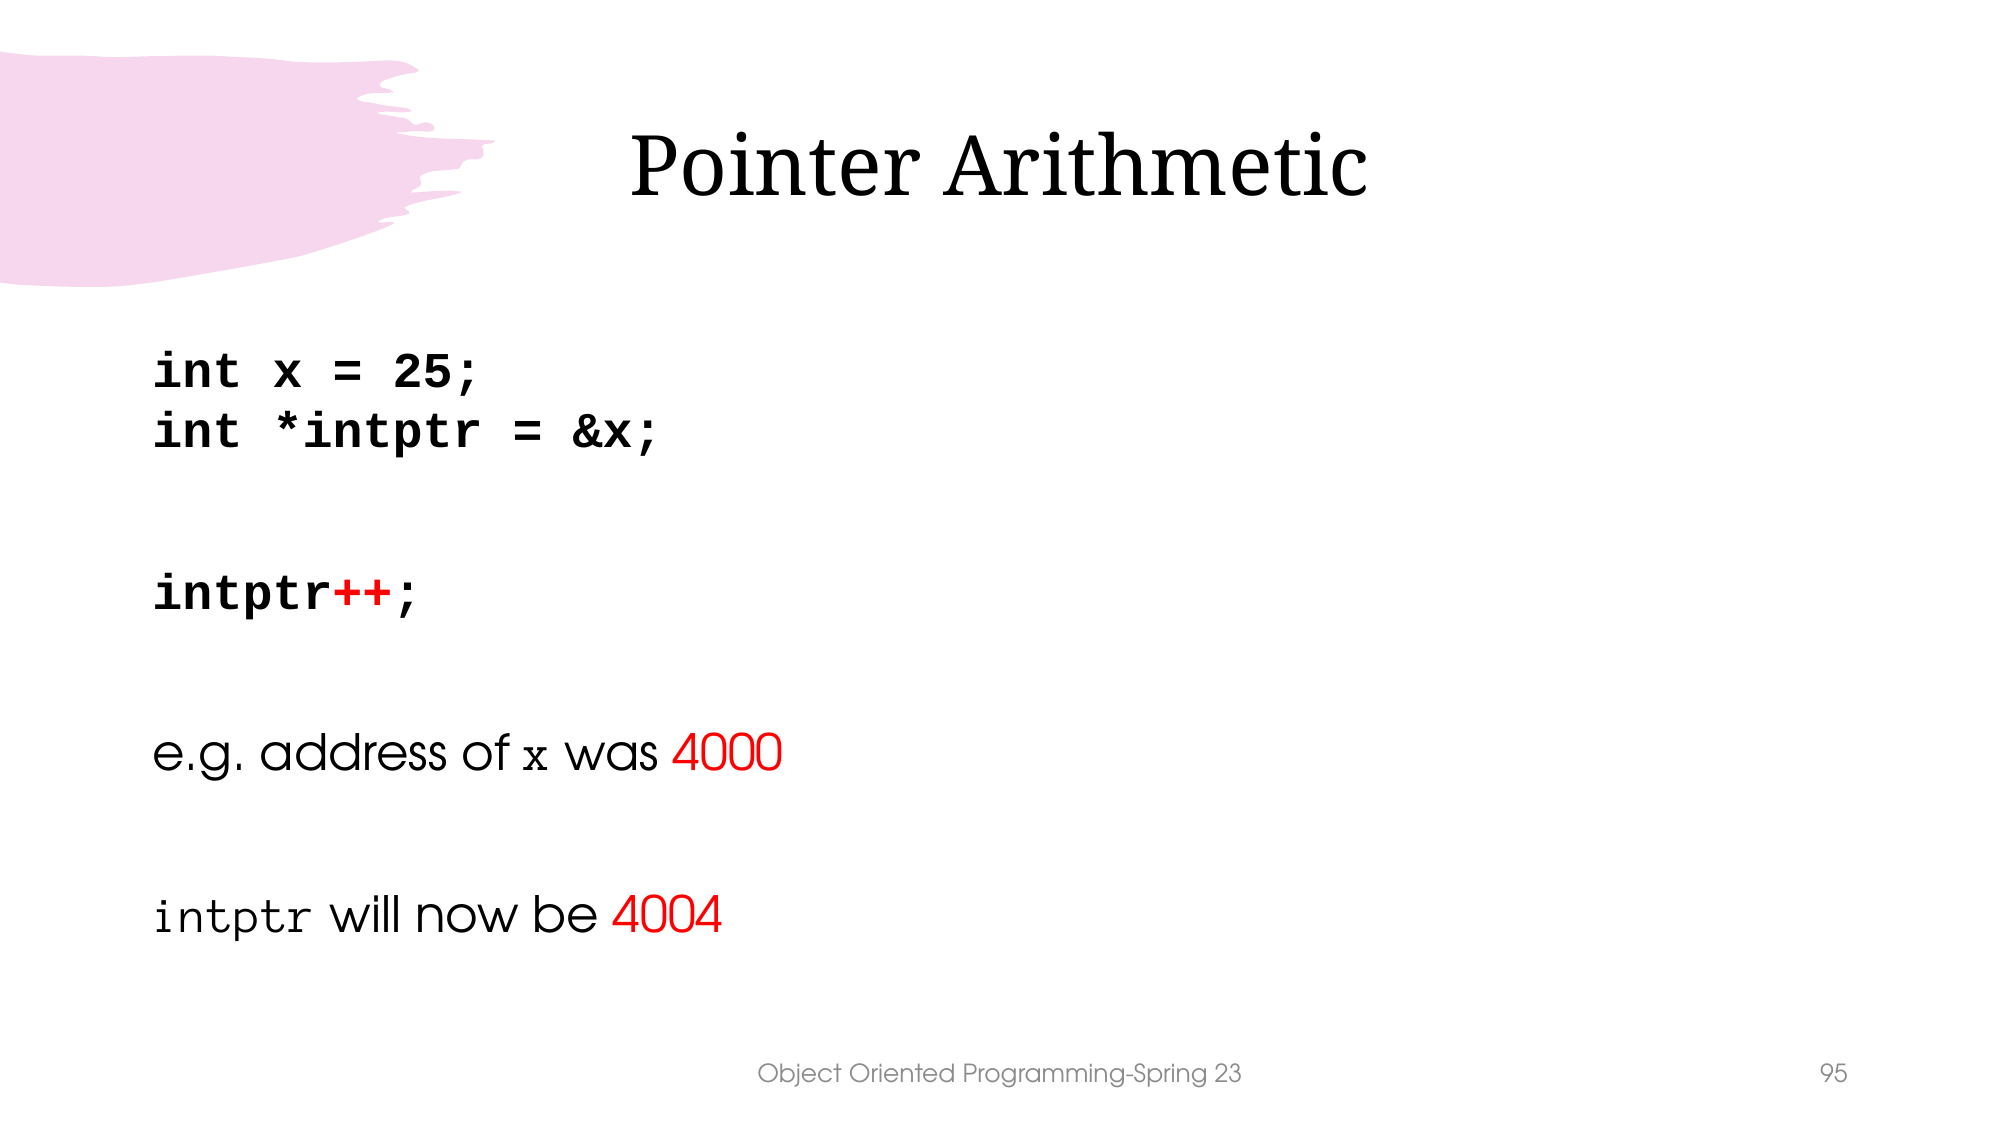

# Pointer Arithmetic
int x = 25;
int *intptr = &x;

intptr++;

e.g. address of x was 4000

intptr will now be 4004

Object Oriented Programming-Spring 23
95